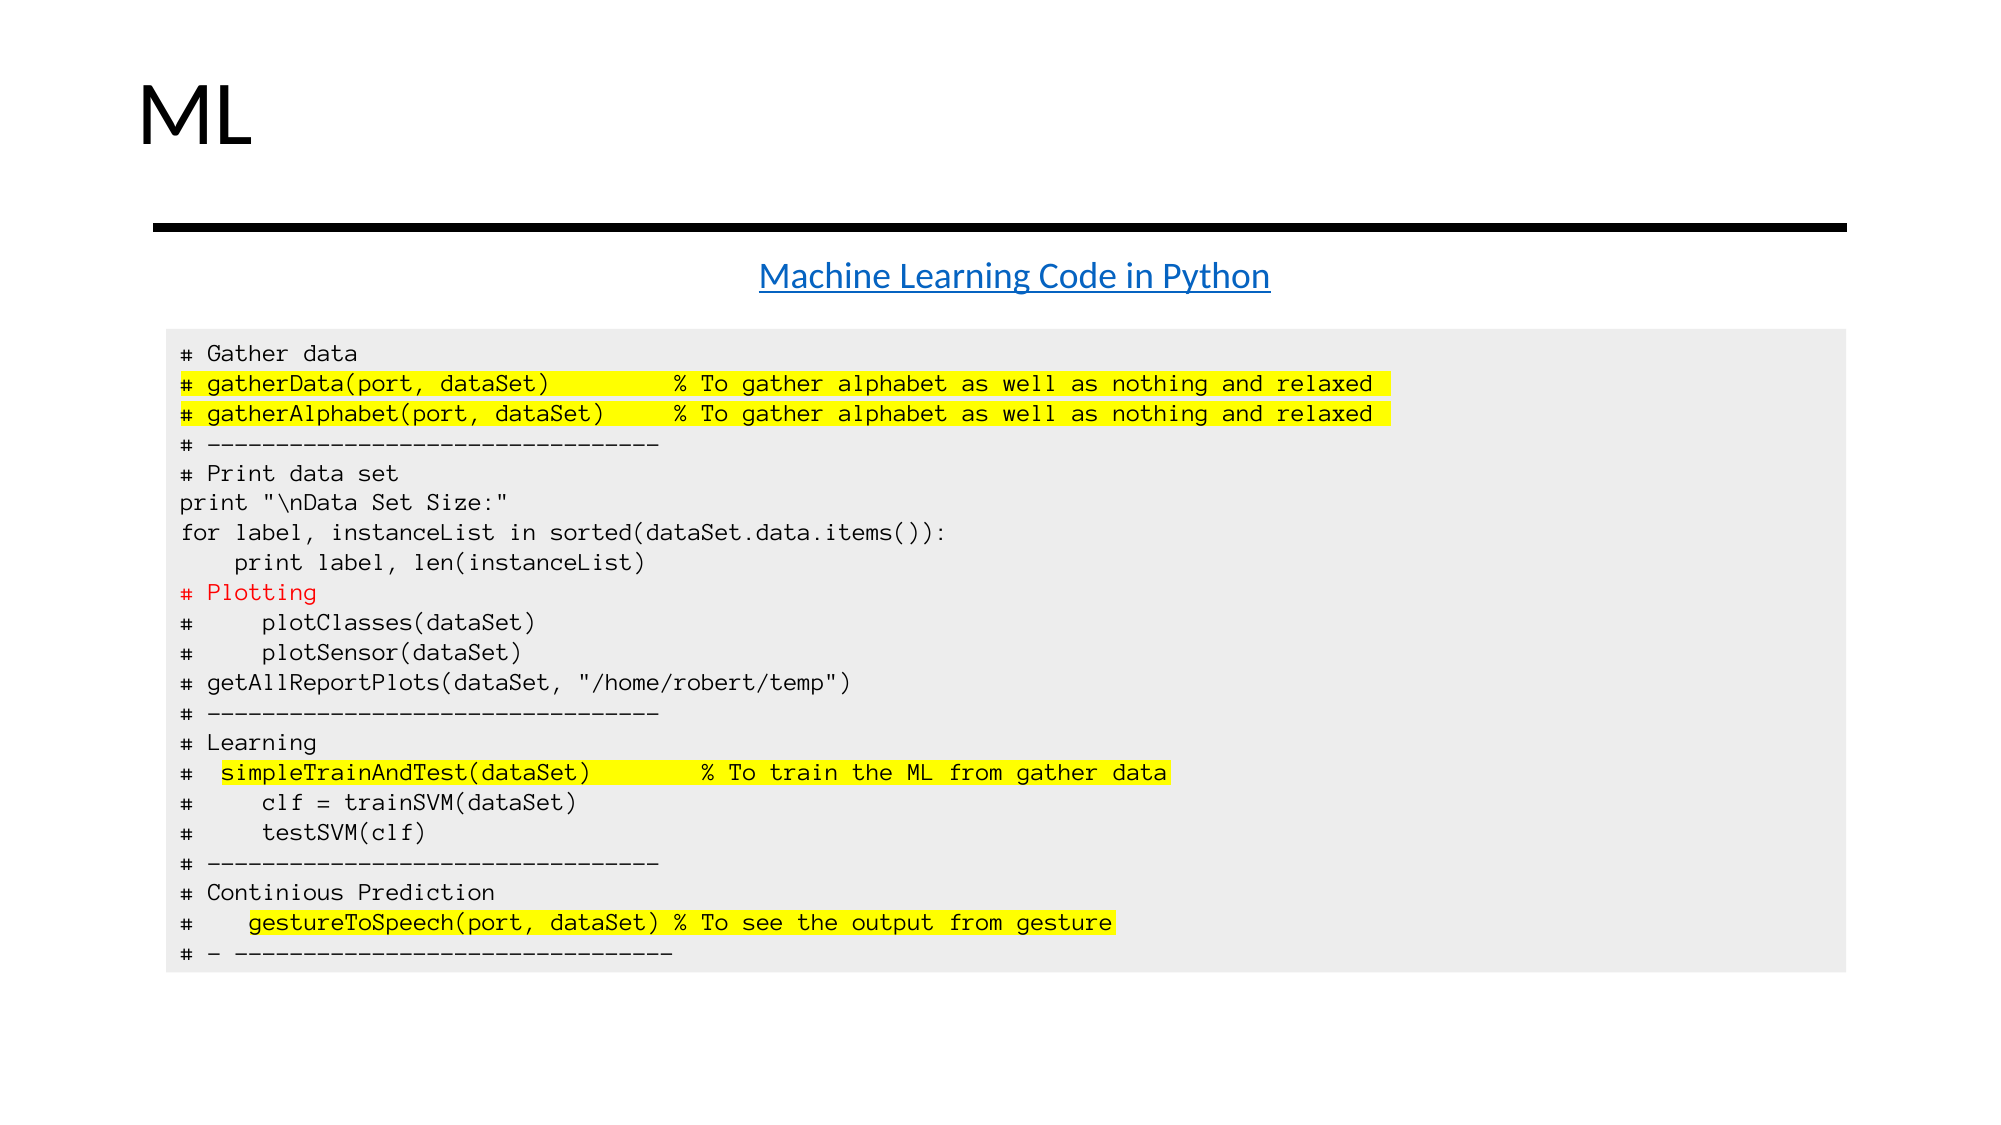

# ML

Machine Learning Code in Python
# Gather data # gatherData(port, dataSet)         % To gather alphabet as well as nothing and relaxed # gatherAlphabet(port, dataSet)     % To gather alphabet as well as nothing and relaxed # --------------------------------- # Print data set print "\nData Set Size:" for label, instanceList in sorted(dataSet.data.items()): print label, len(instanceList) # Plotting #     plotClasses(dataSet) #     plotSensor(dataSet) # getAllReportPlots(dataSet, "/home/robert/temp") # --------------------------------- # Learning #  simpleTrainAndTest(dataSet)        % To train the ML from gather data #     clf = trainSVM(dataSet) #     testSVM(clf) # --------------------------------- # Continious Prediction #    gestureToSpeech(port, dataSet) % To see the output from gesture # - --------------------------------